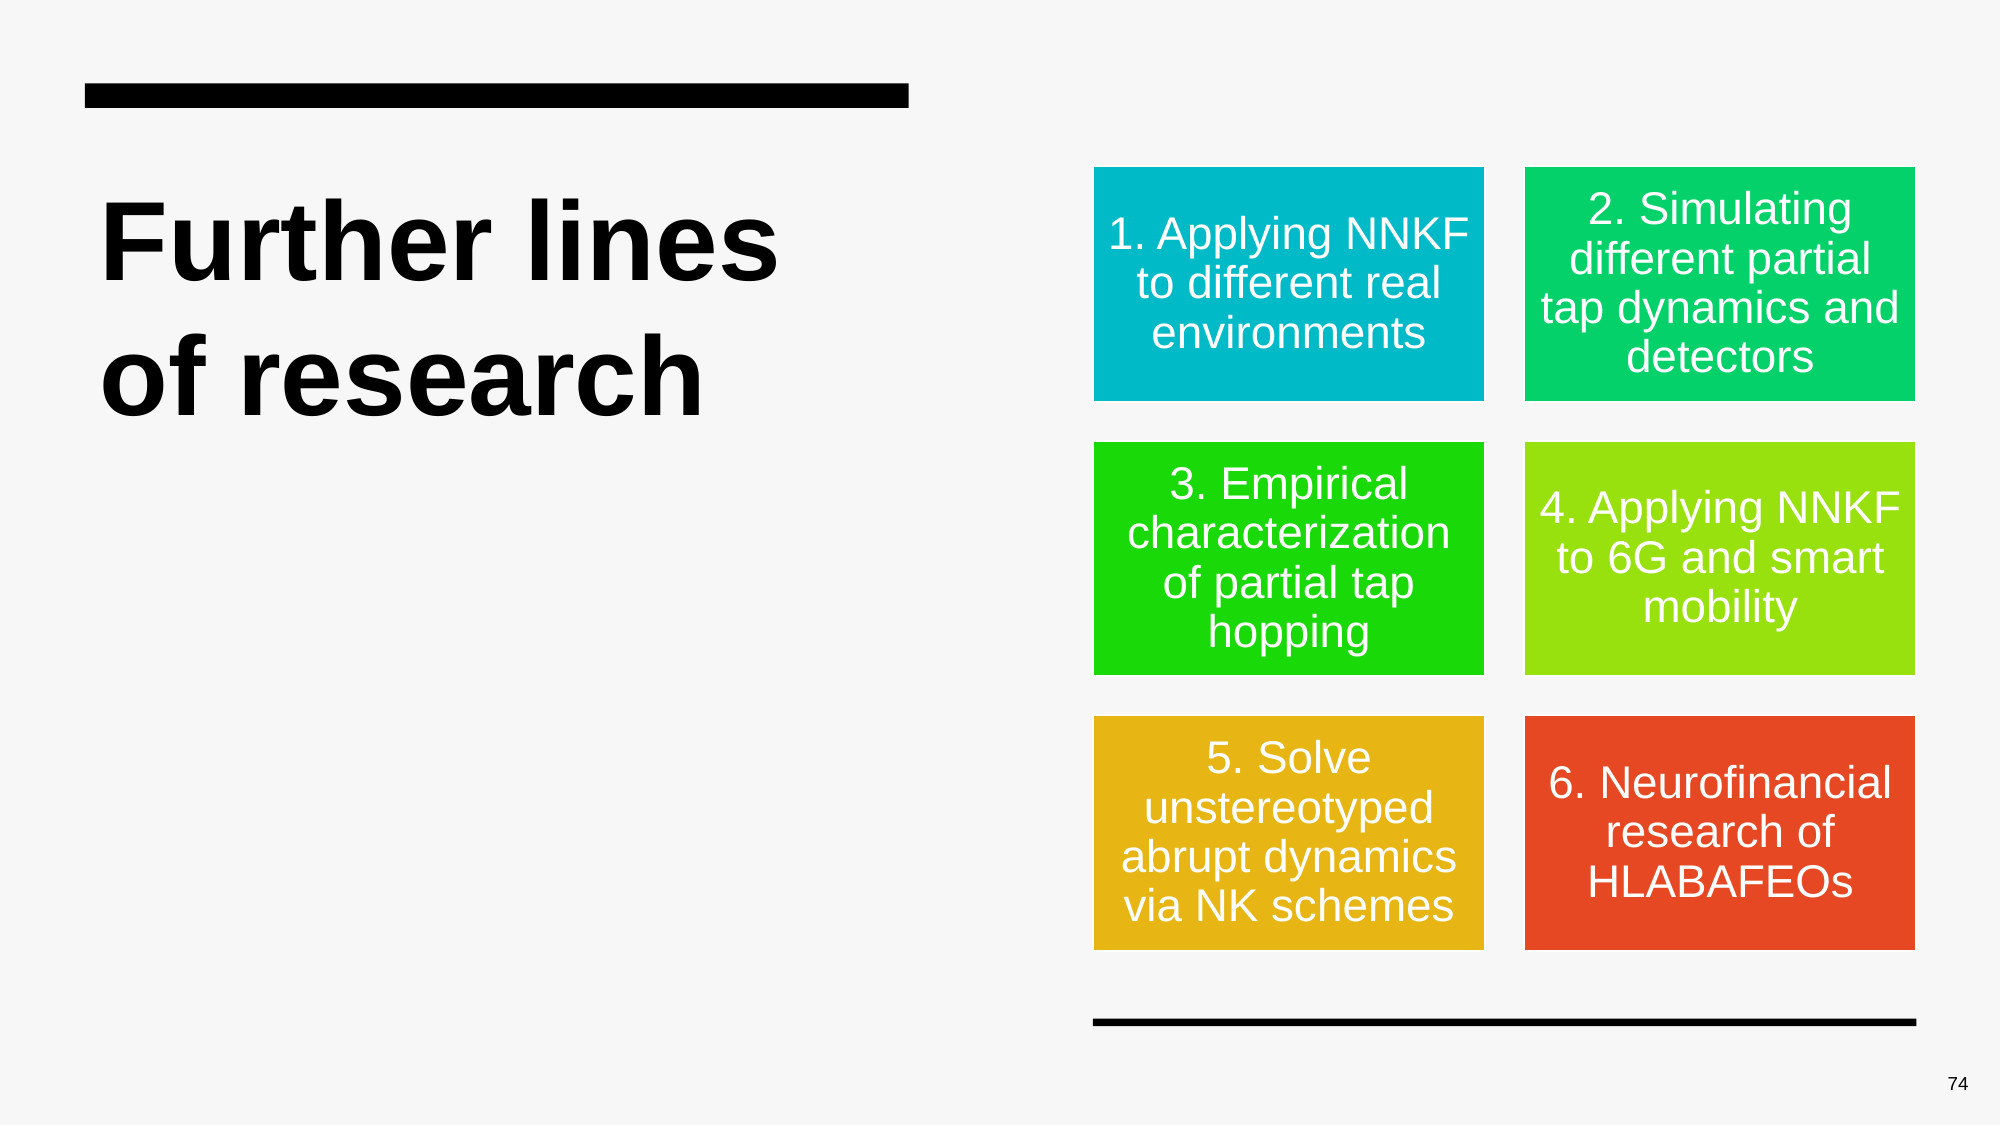

1. Applying NNKF to different real environments
2. Simulating different partial tap dynamics and detectors
3. Empirical characterization of partial tap hopping
4. Applying NNKF to 6G and smart mobility
5. Solve unstereotyped abrupt dynamics via NK schemes
6. Neurofinancial research of HLABAFEOs
# Further lines of research

74